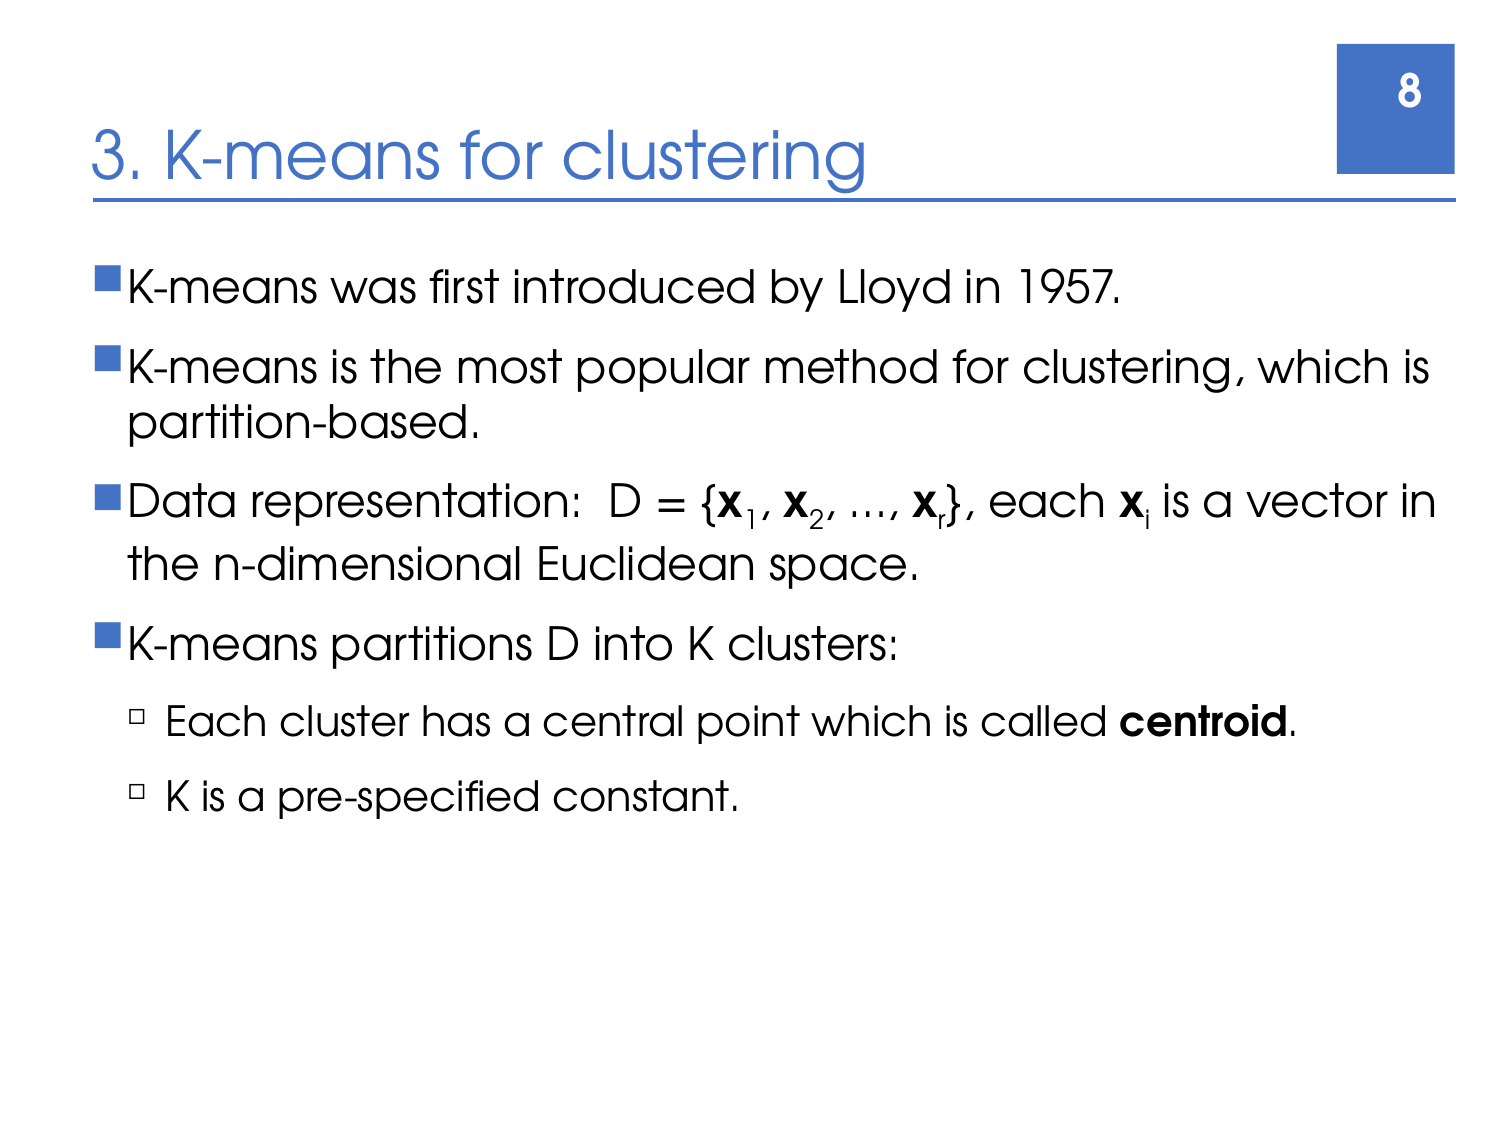

8
# 3. K-means for clustering

K-means was first introduced by Lloyd in 1957.
K-means is the most popular method for clustering, which is partition-based.
Data representation:  D = {x1, x2, …, xr}, each xi is a vector in the n-dimensional Euclidean space.
K-means partitions D into K clusters:
Each cluster has a central point which is called centroid.
K is a pre-specified constant.